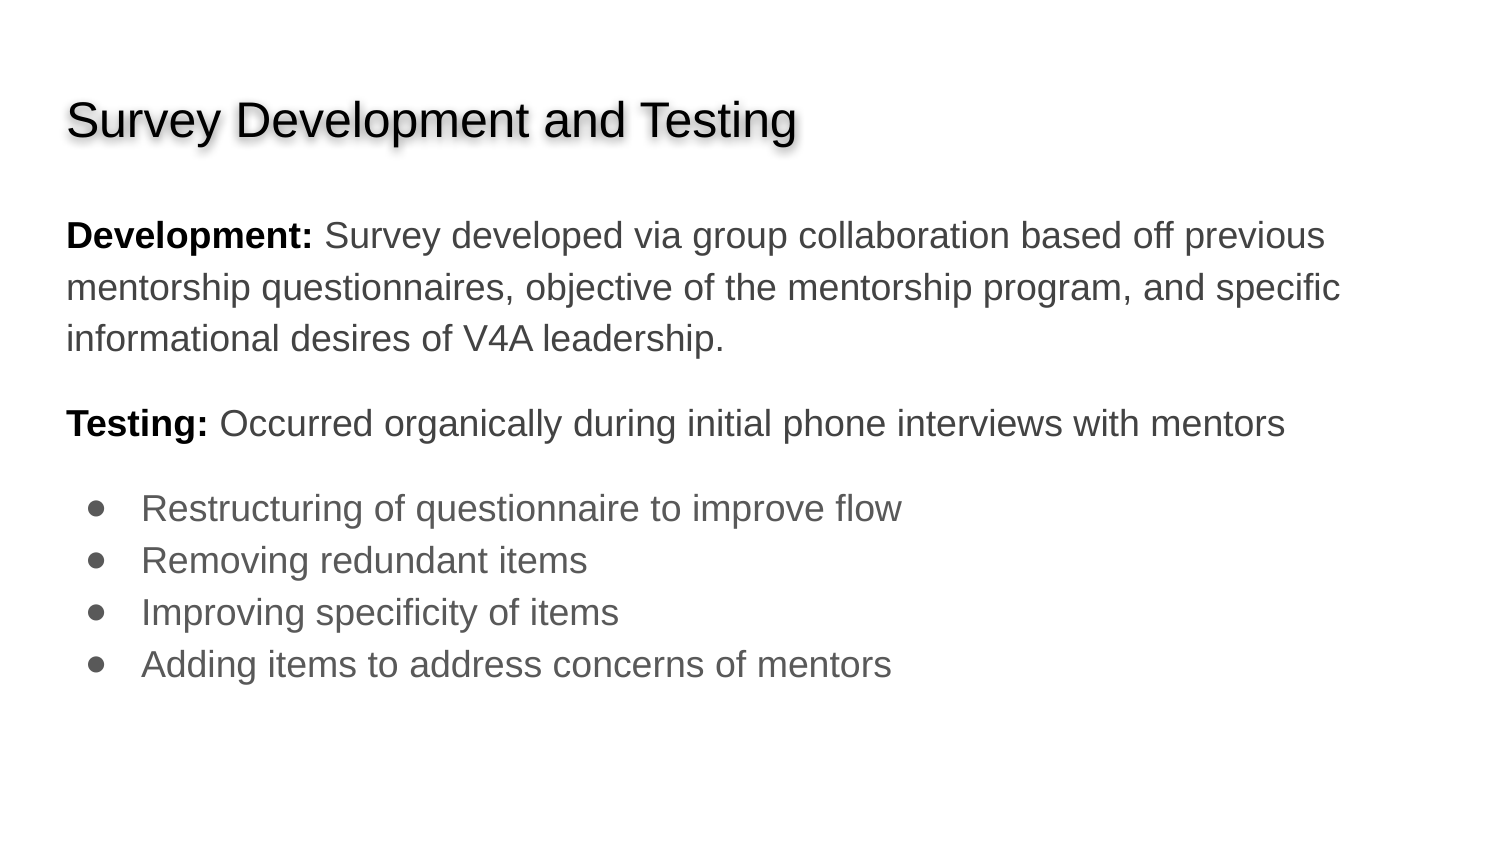

# Survey Development and Testing
Development: Survey developed via group collaboration based off previous mentorship questionnaires, objective of the mentorship program, and specific informational desires of V4A leadership.
Testing: Occurred organically during initial phone interviews with mentors
Restructuring of questionnaire to improve flow
Removing redundant items
Improving specificity of items
Adding items to address concerns of mentors